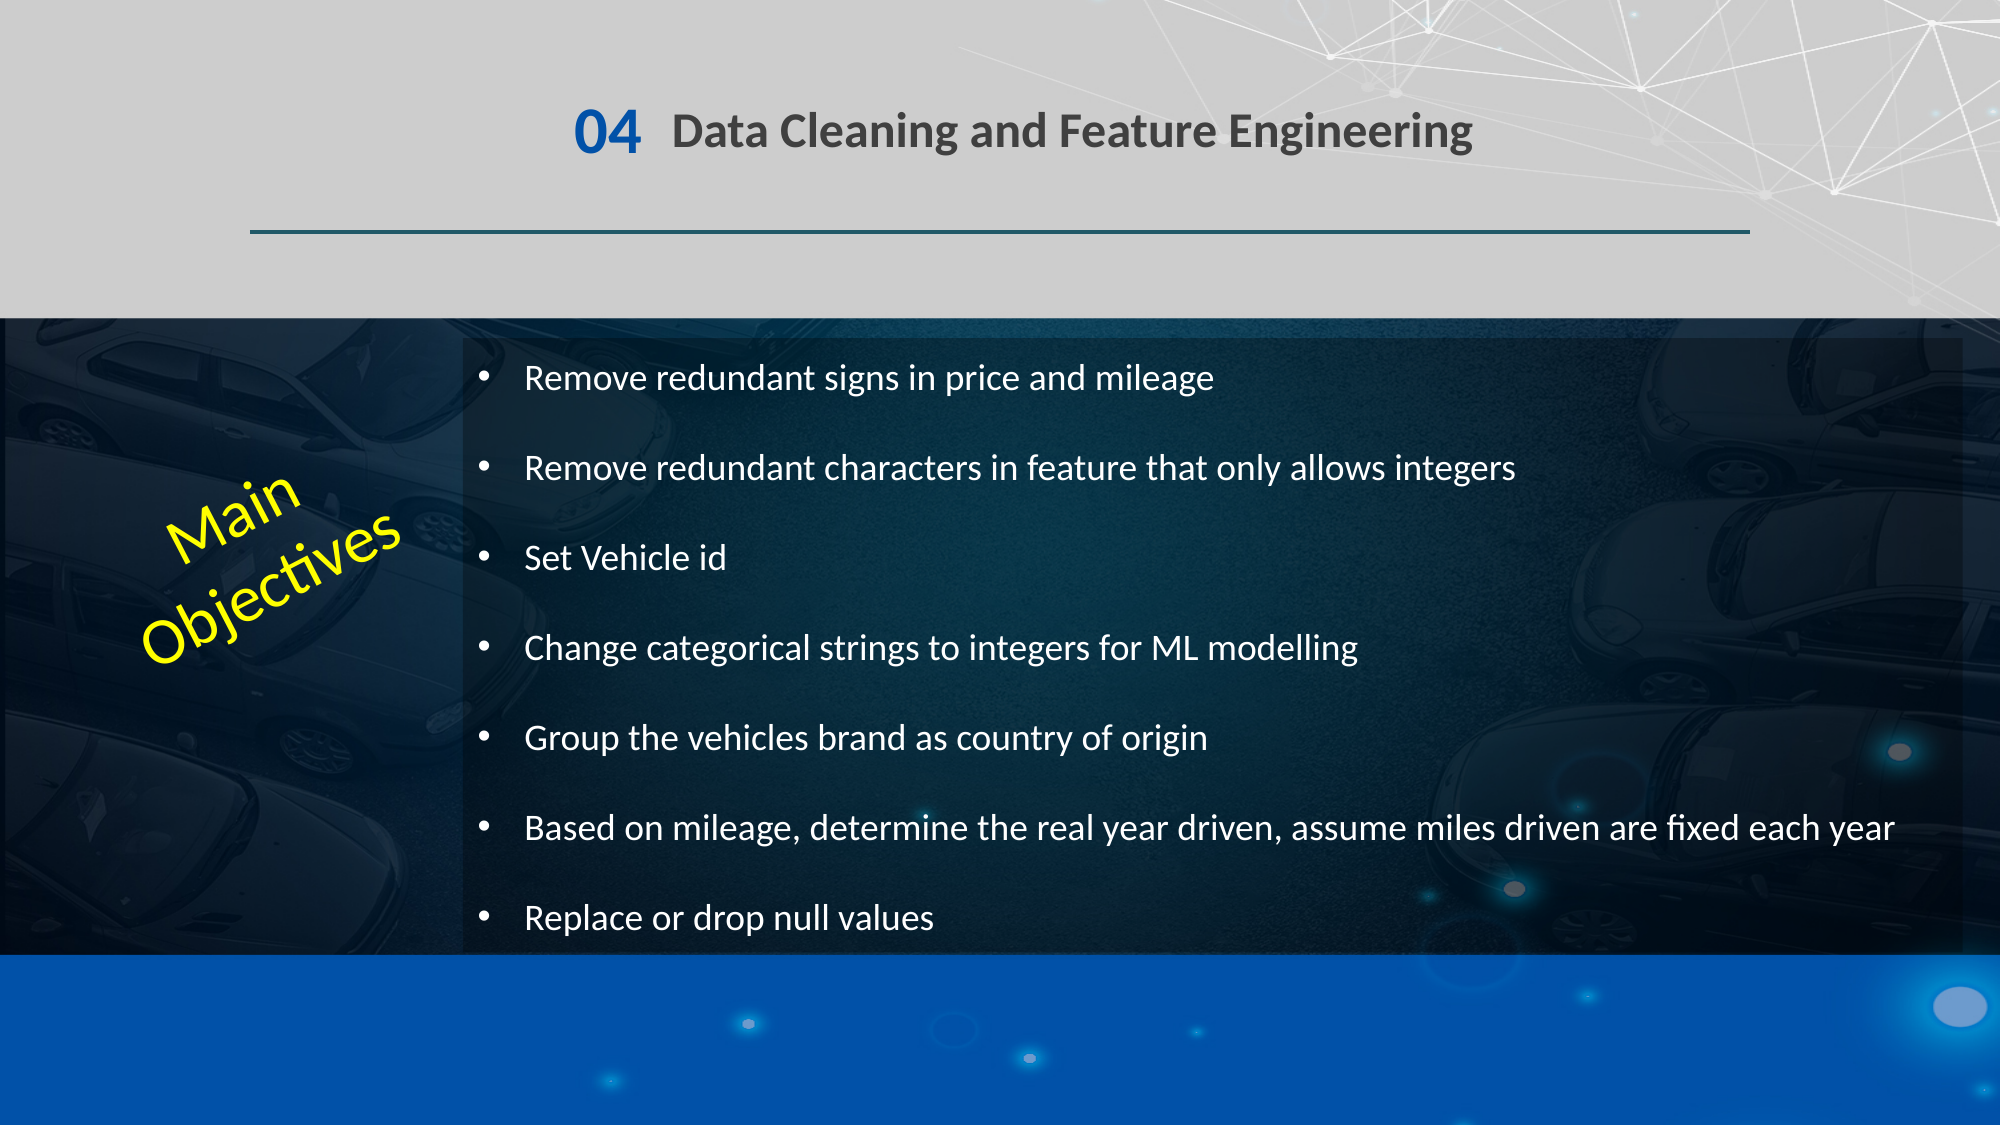

04
 Data Cleaning and Feature Engineering
Remove redundant signs in price and mileage

Remove redundant characters in feature that only allows integers

Set Vehicle id

Change categorical strings to integers for ML modelling

Group the vehicles brand as country of origin

Based on mileage, determine the real year driven, assume miles driven are fixed each year

Replace or drop null values
Main
Objectives